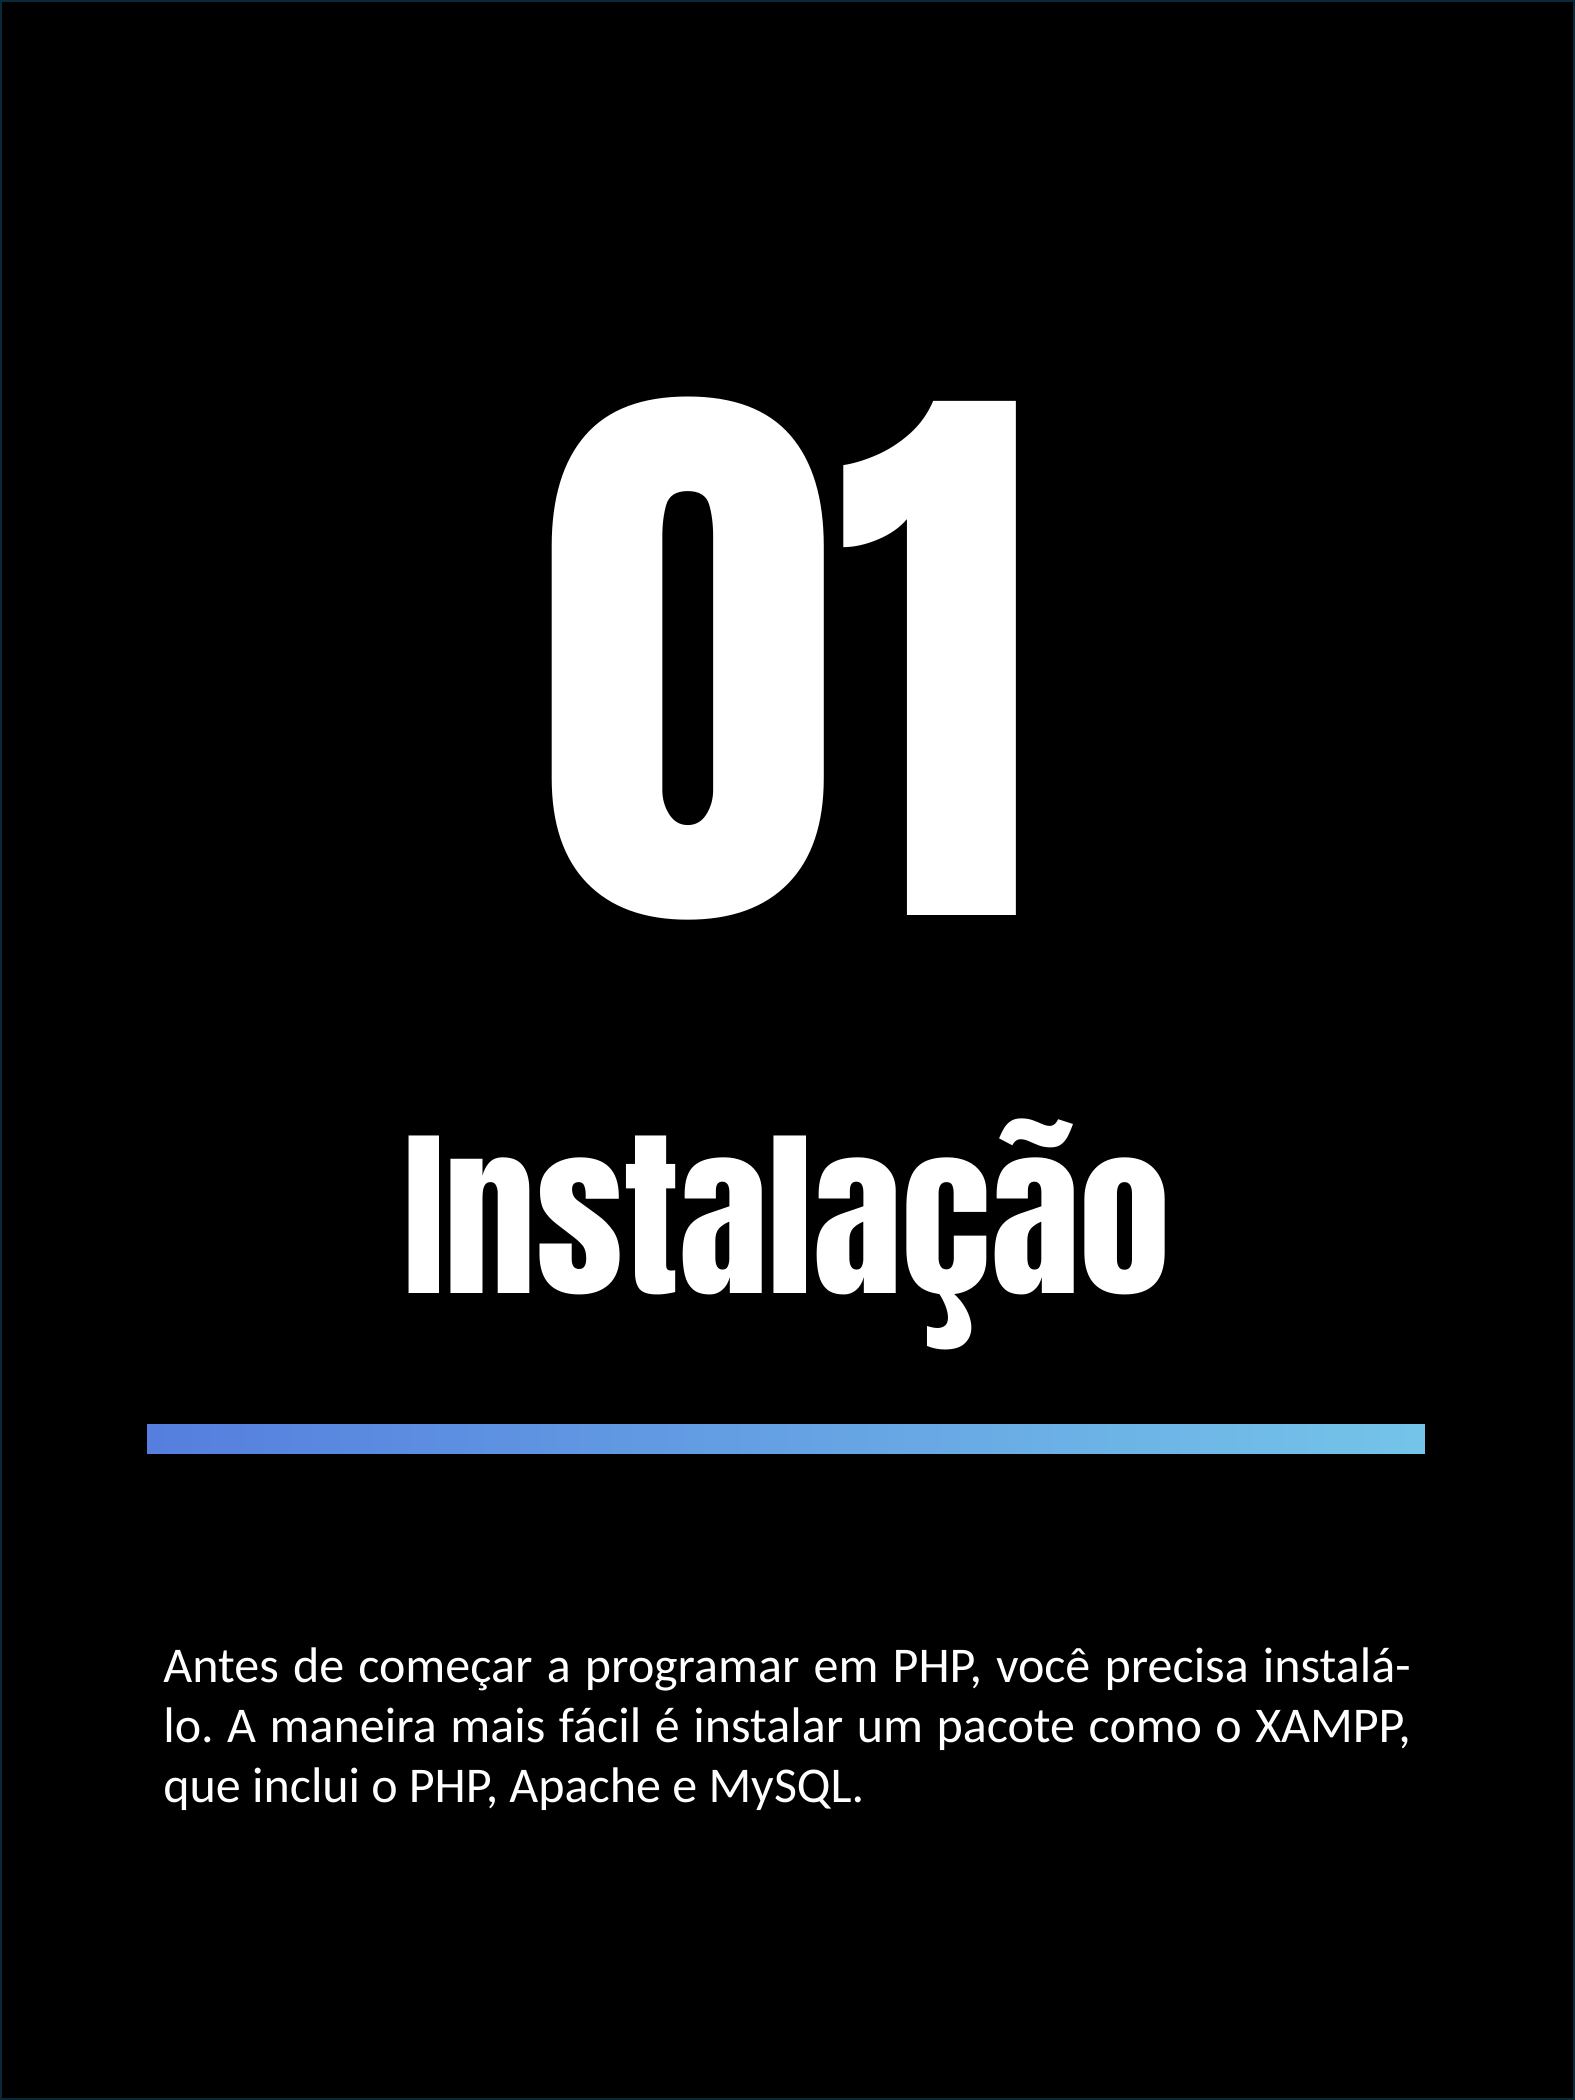

01
Instalação

Antes de começar a programar em PHP, você precisa instalá-lo. A maneira mais fácil é instalar um pacote como o XAMPP, que inclui o PHP, Apache e MySQL.
Hackeando o PHP - Luis Ramires
3